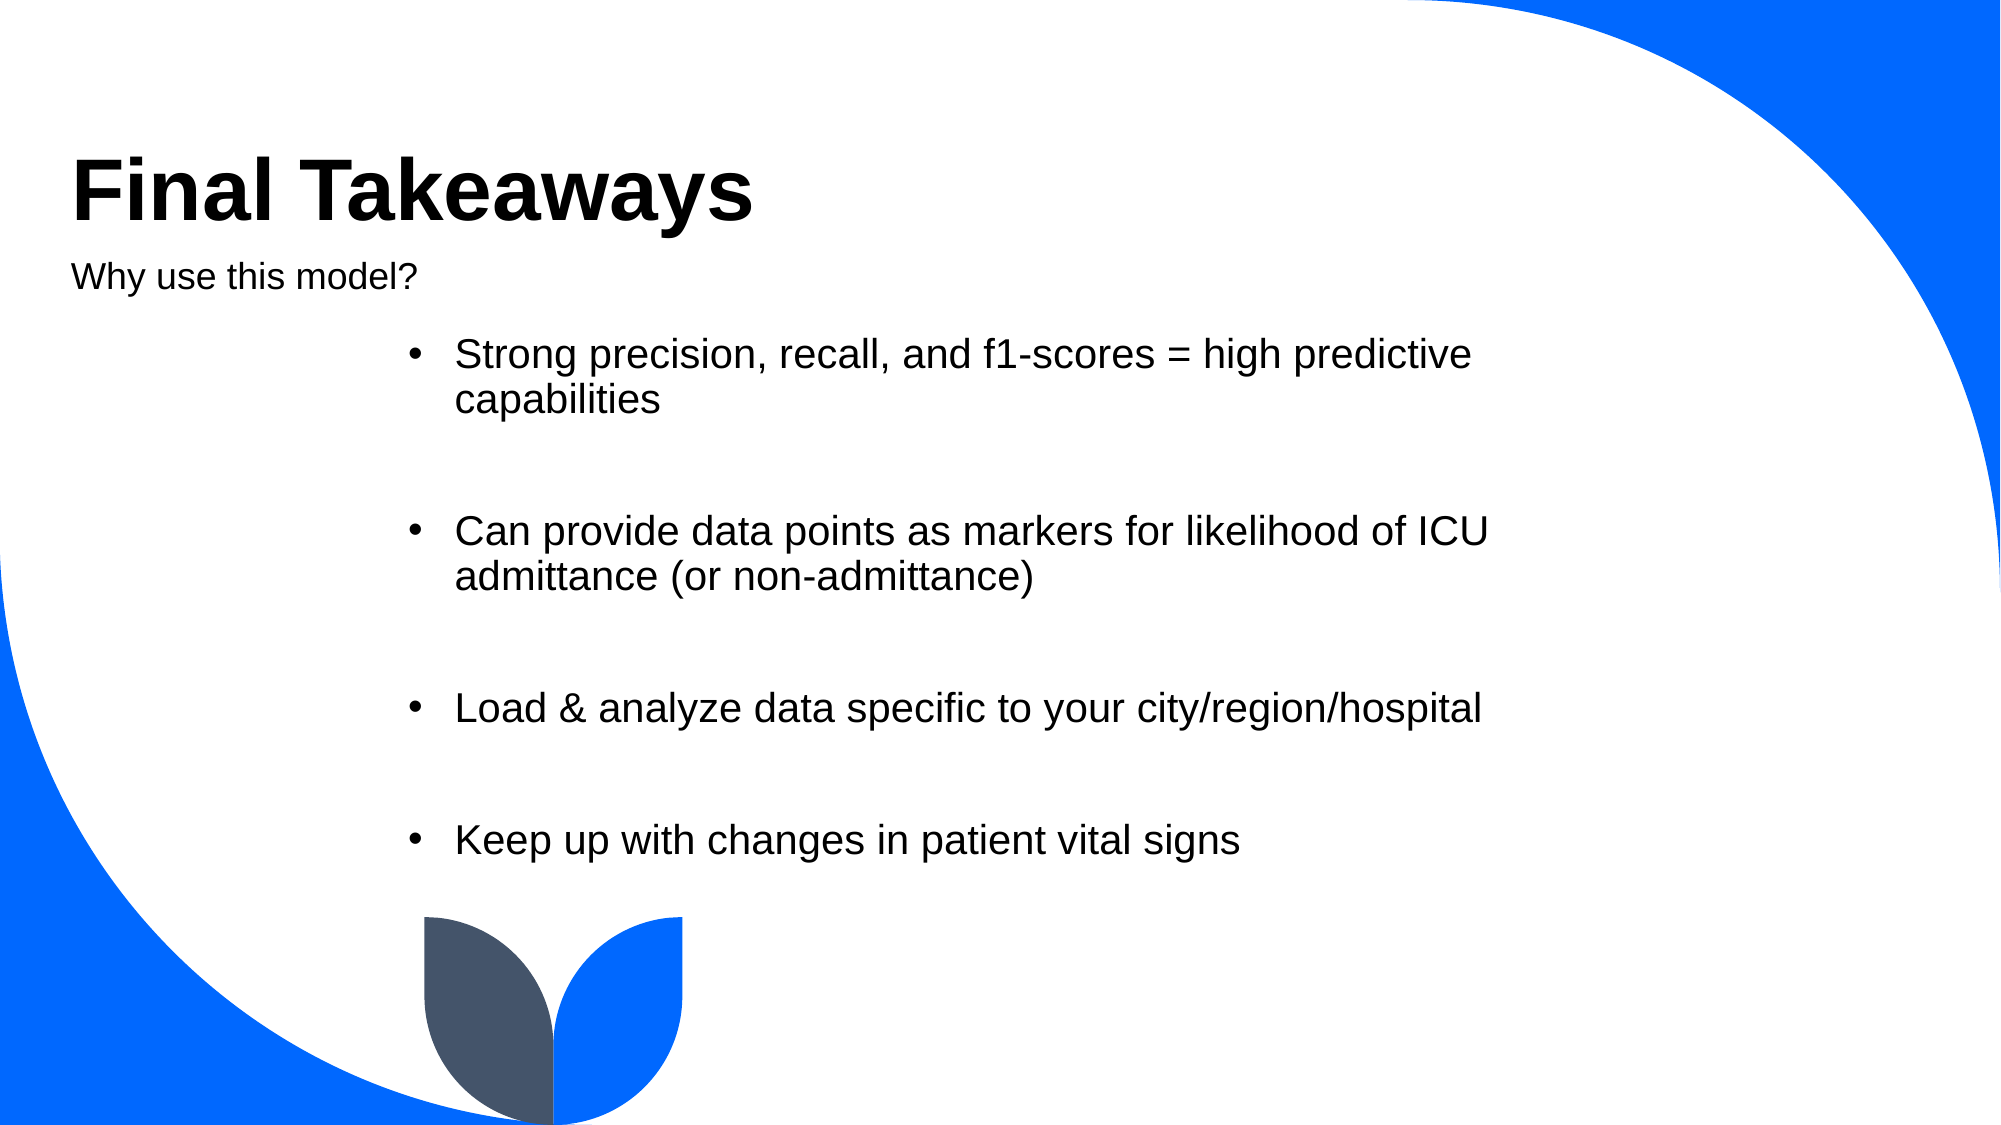

# Final Takeaways
Why use this model?
Strong precision, recall, and f1-scores = high predictive capabilities

Can provide data points as markers for likelihood of ICU admittance (or non-admittance)

Load & analyze data specific to your city/region/hospital

Keep up with changes in patient vital signs